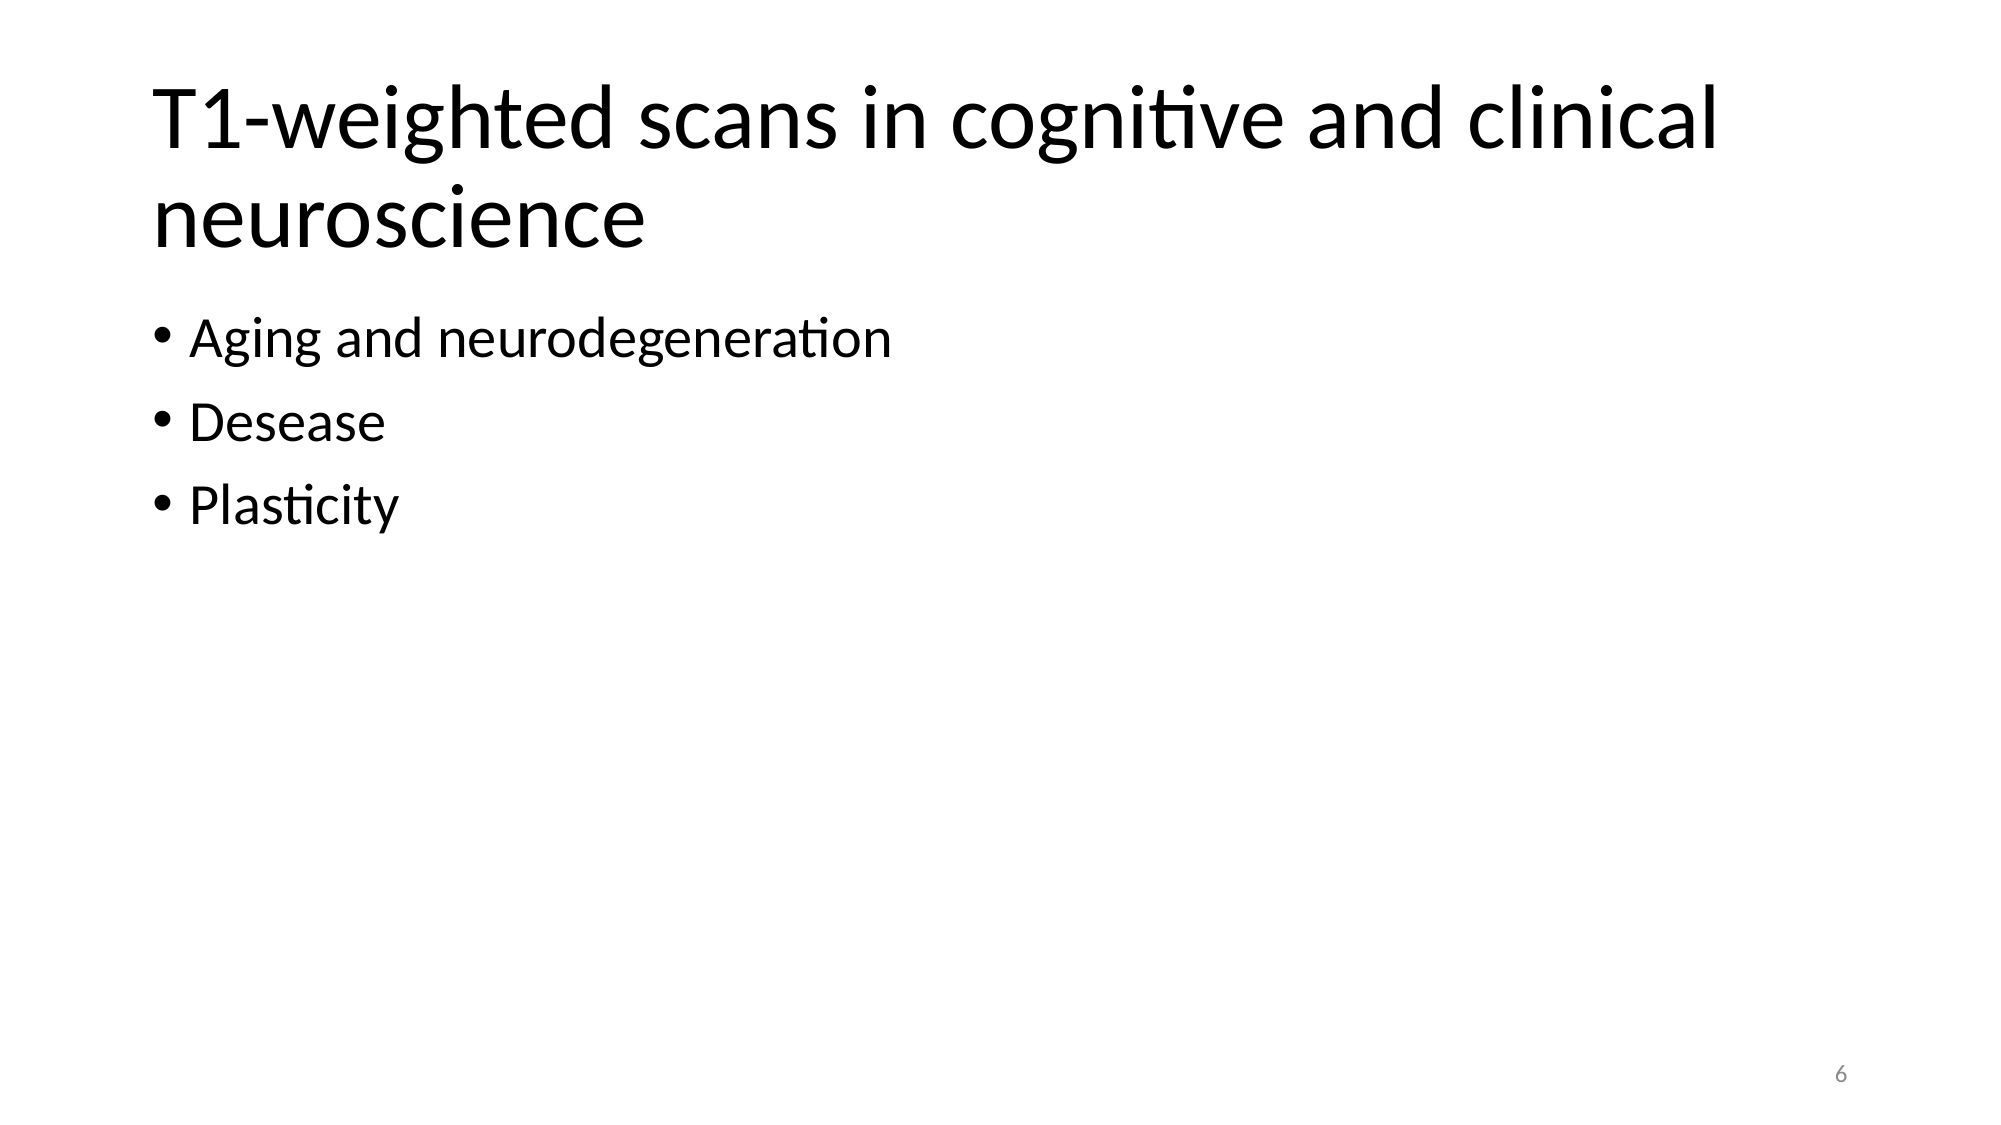

# T1-weighted scans in cognitive and clinical neuroscience
Aging and neurodegeneration
Desease
Plasticity

6